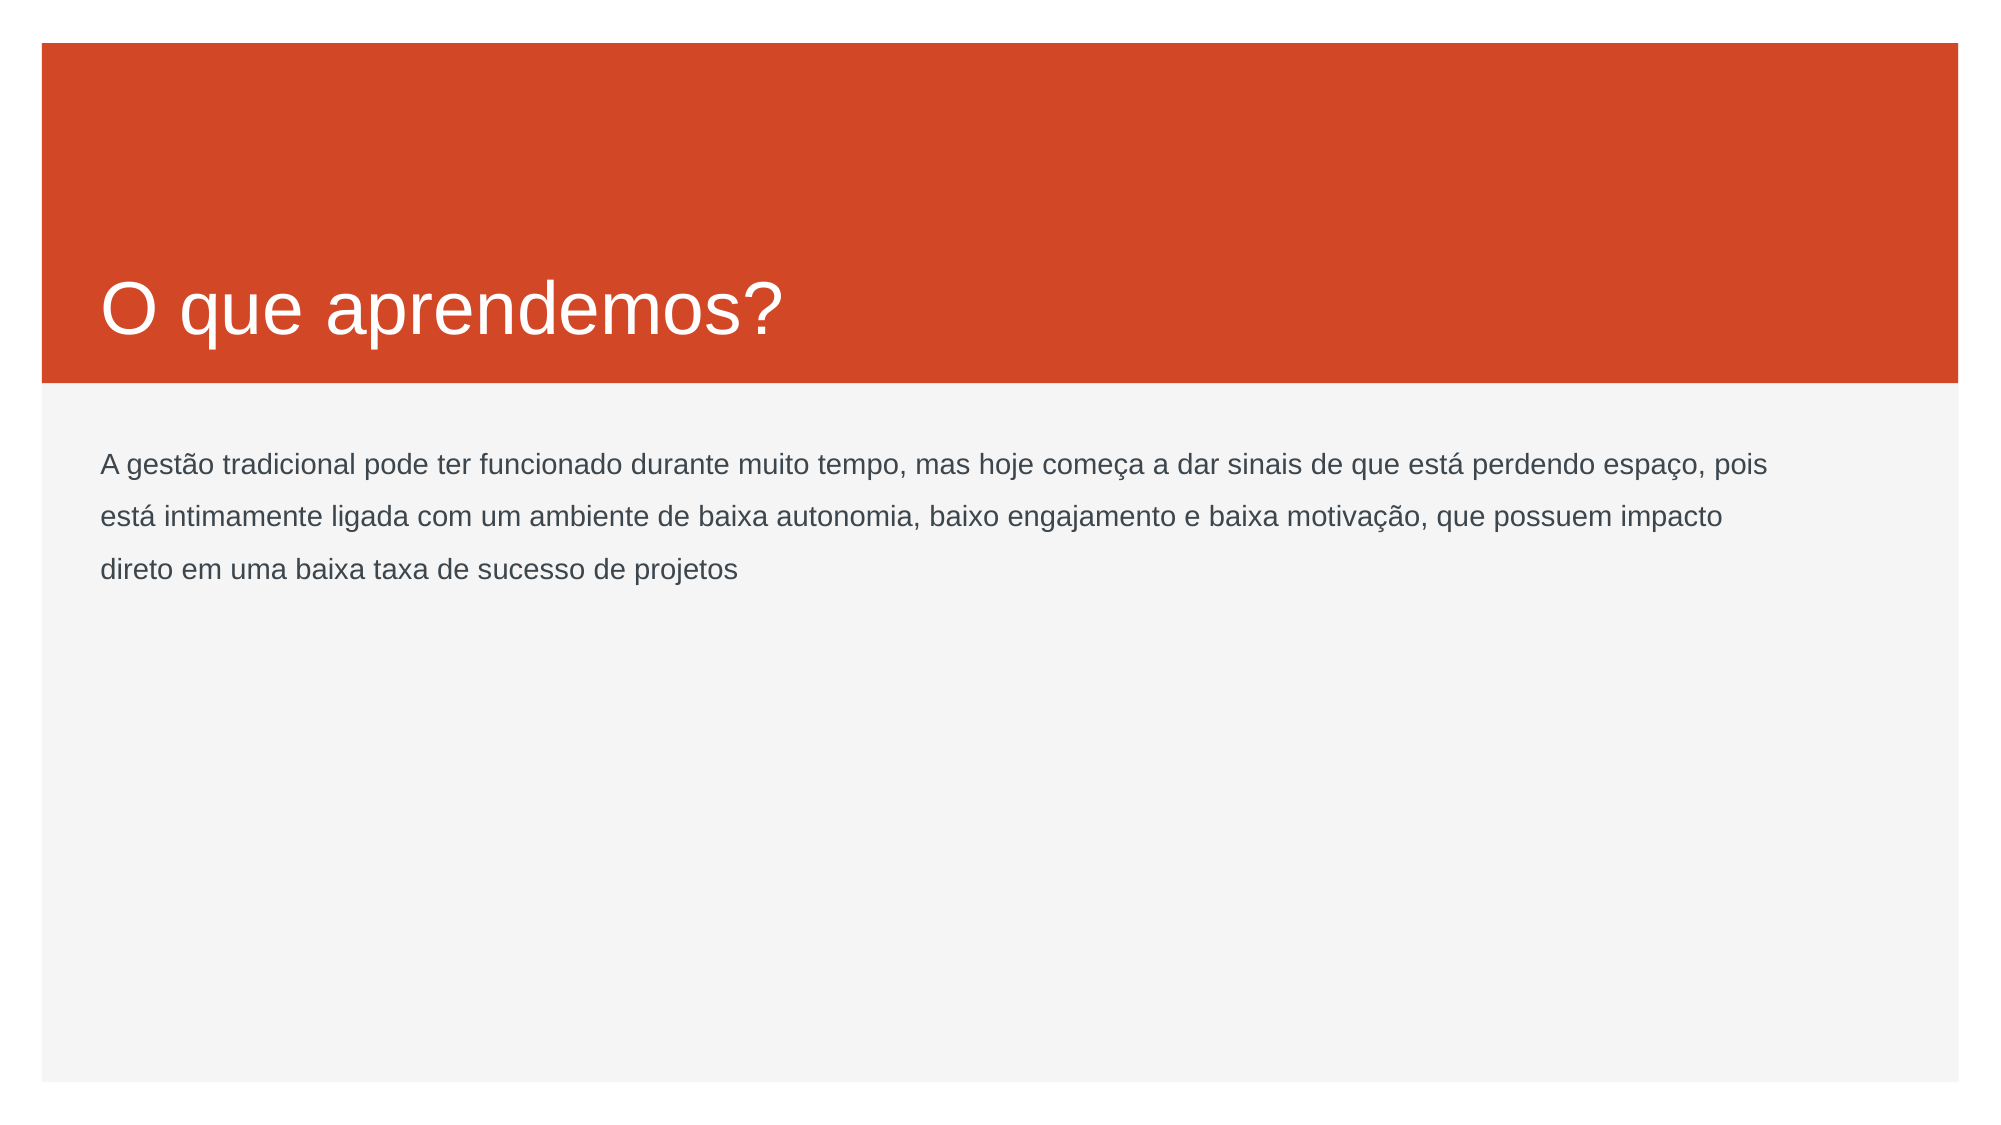

# O que aprendemos?
A gestão tradicional pode ter funcionado durante muito tempo, mas hoje começa a dar sinais de que está perdendo espaço, pois está intimamente ligada com um ambiente de baixa autonomia, baixo engajamento e baixa motivação, que possuem impacto direto em uma baixa taxa de sucesso de projetos